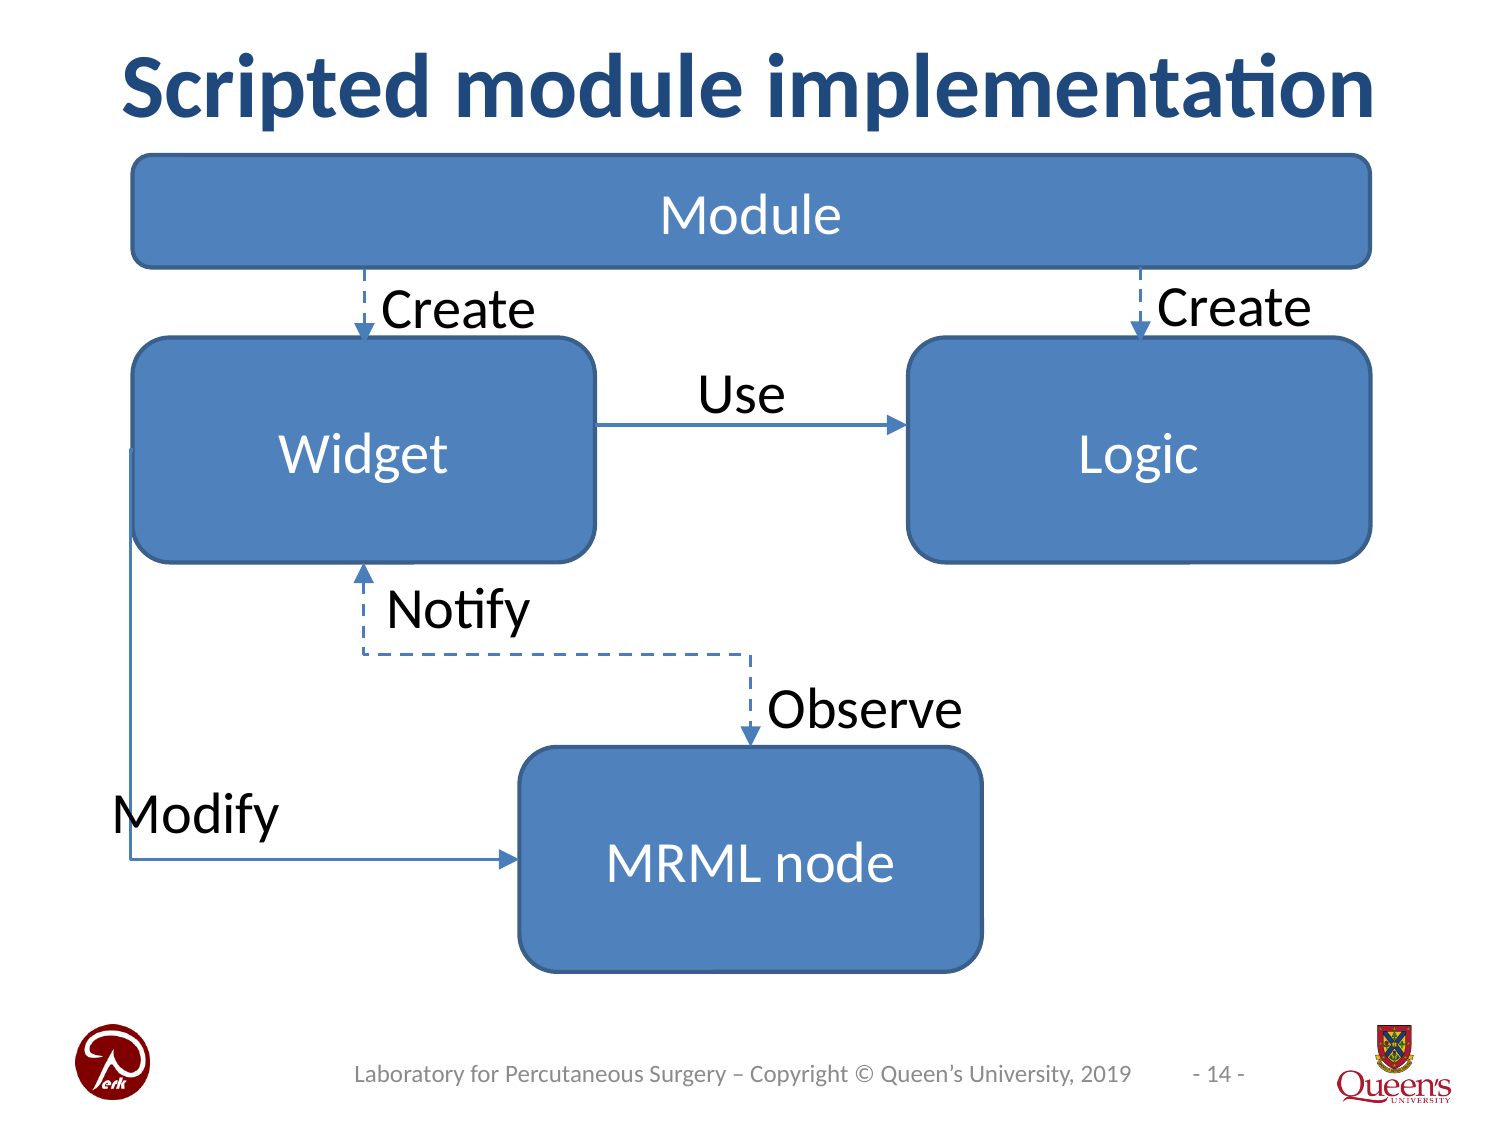

Scripted module implementation
Module
Create
Create
Widget
Logic
Use
Notify
Observe
MRML node
Modify
Laboratory for Percutaneous Surgery – Copyright © Queen’s University, 2019
- 14 -